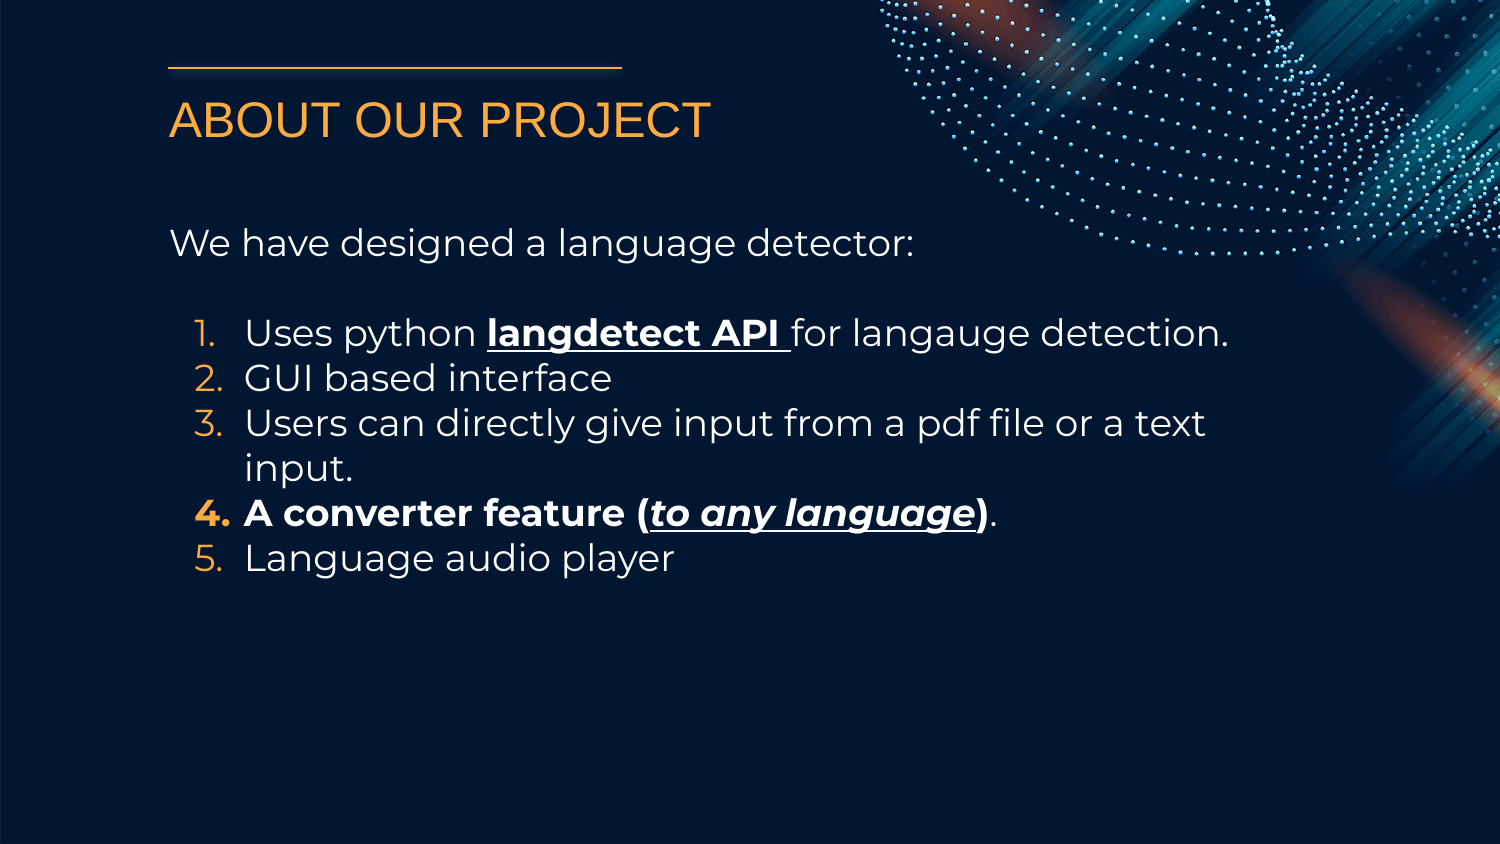

# ABOUT OUR PROJECT
We have designed a language detector:

Uses python langdetect API for langauge detection.
GUI based interface
Users can directly give input from a pdf file or a text input.
A converter feature (to any language).
Language audio player